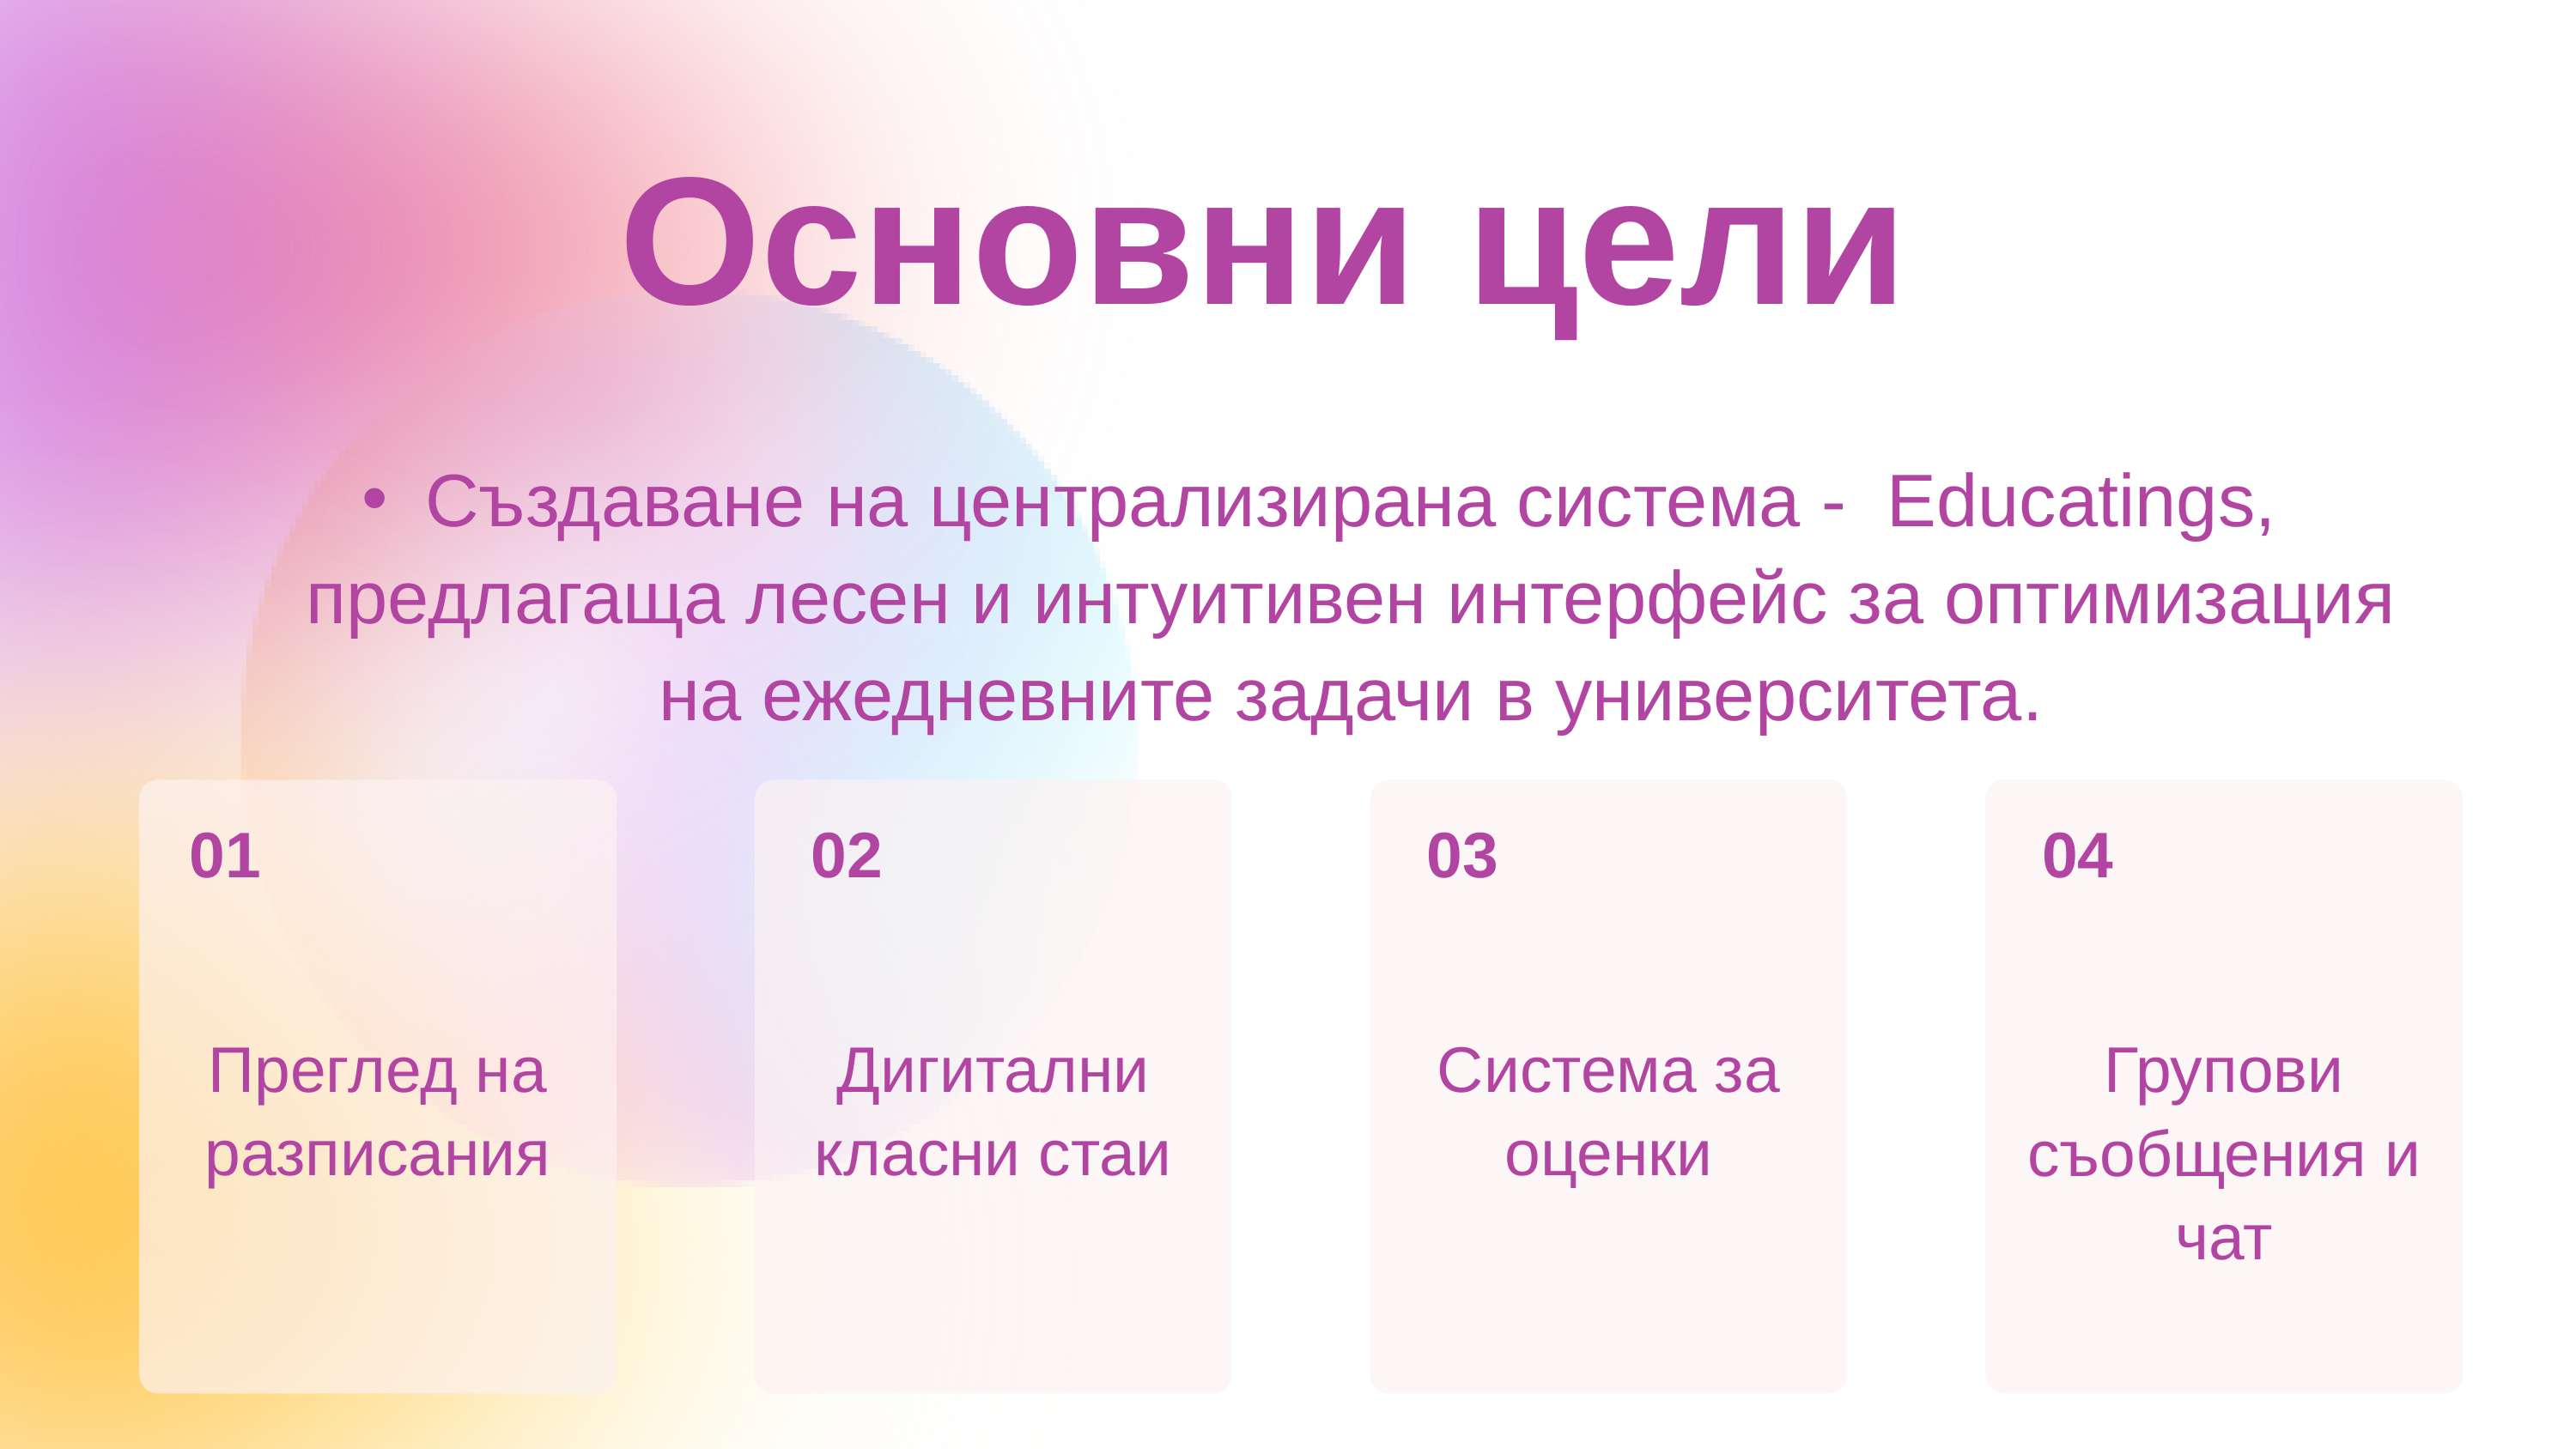

Основни цели

Създаване на централизирана система -  Educatings, предлагаща лесен и интуитивен интерфейс за оптимизация на ежедневните задачи в университета.

01
02
03
04
Преглед на разписания
Дигитални класни стаи
Система за оценки
Групови съобщения и чат